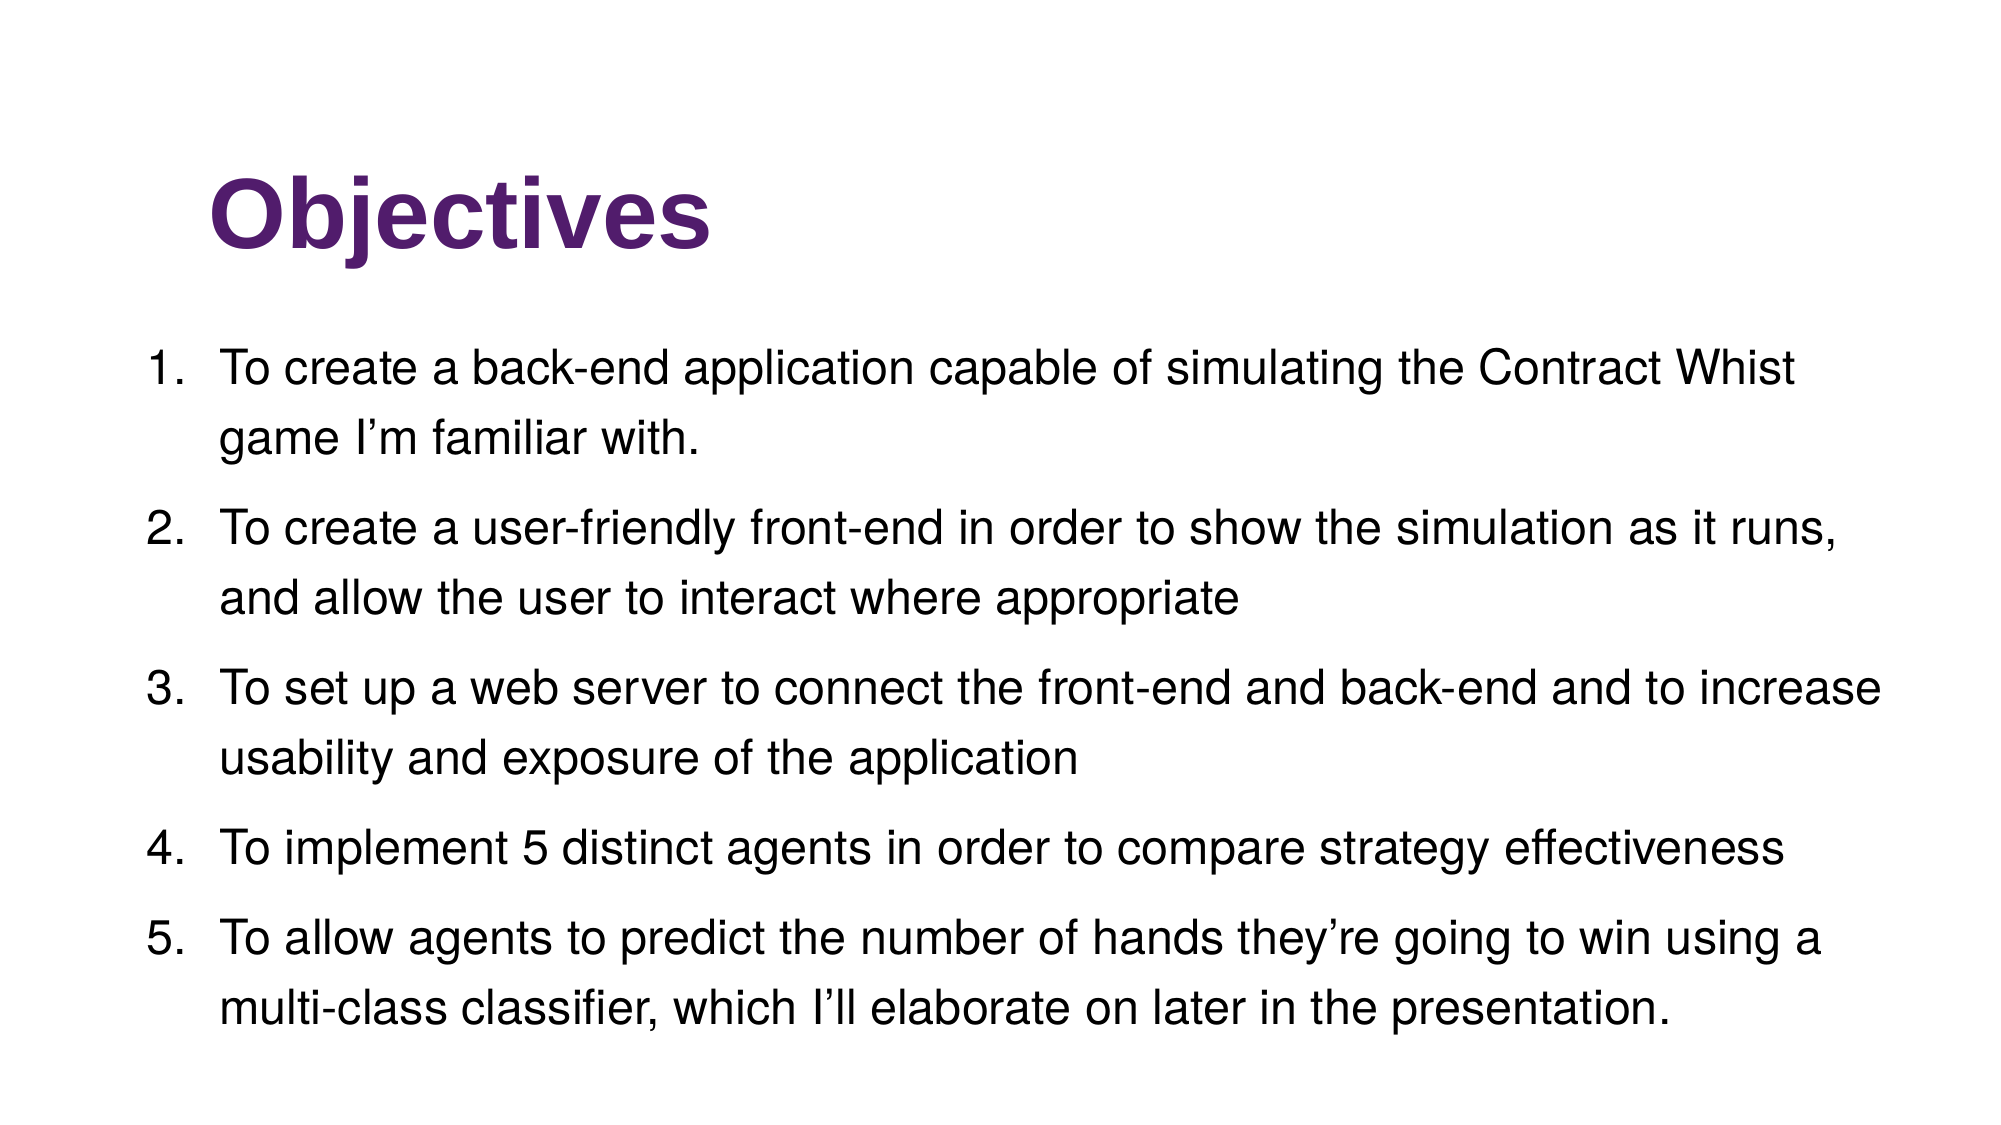

Objectives

To create a back-end application capable of simulating the Contract Whist game I’m familiar with.
To create a user-friendly front-end in order to show the simulation as it runs, and allow the user to interact where appropriate
To set up a web server to connect the front-end and back-end and to increase usability and exposure of the application
To implement 5 distinct agents in order to compare strategy effectiveness
To allow agents to predict the number of hands they’re going to win using a multi-class classifier, which I’ll elaborate on later in the presentation.